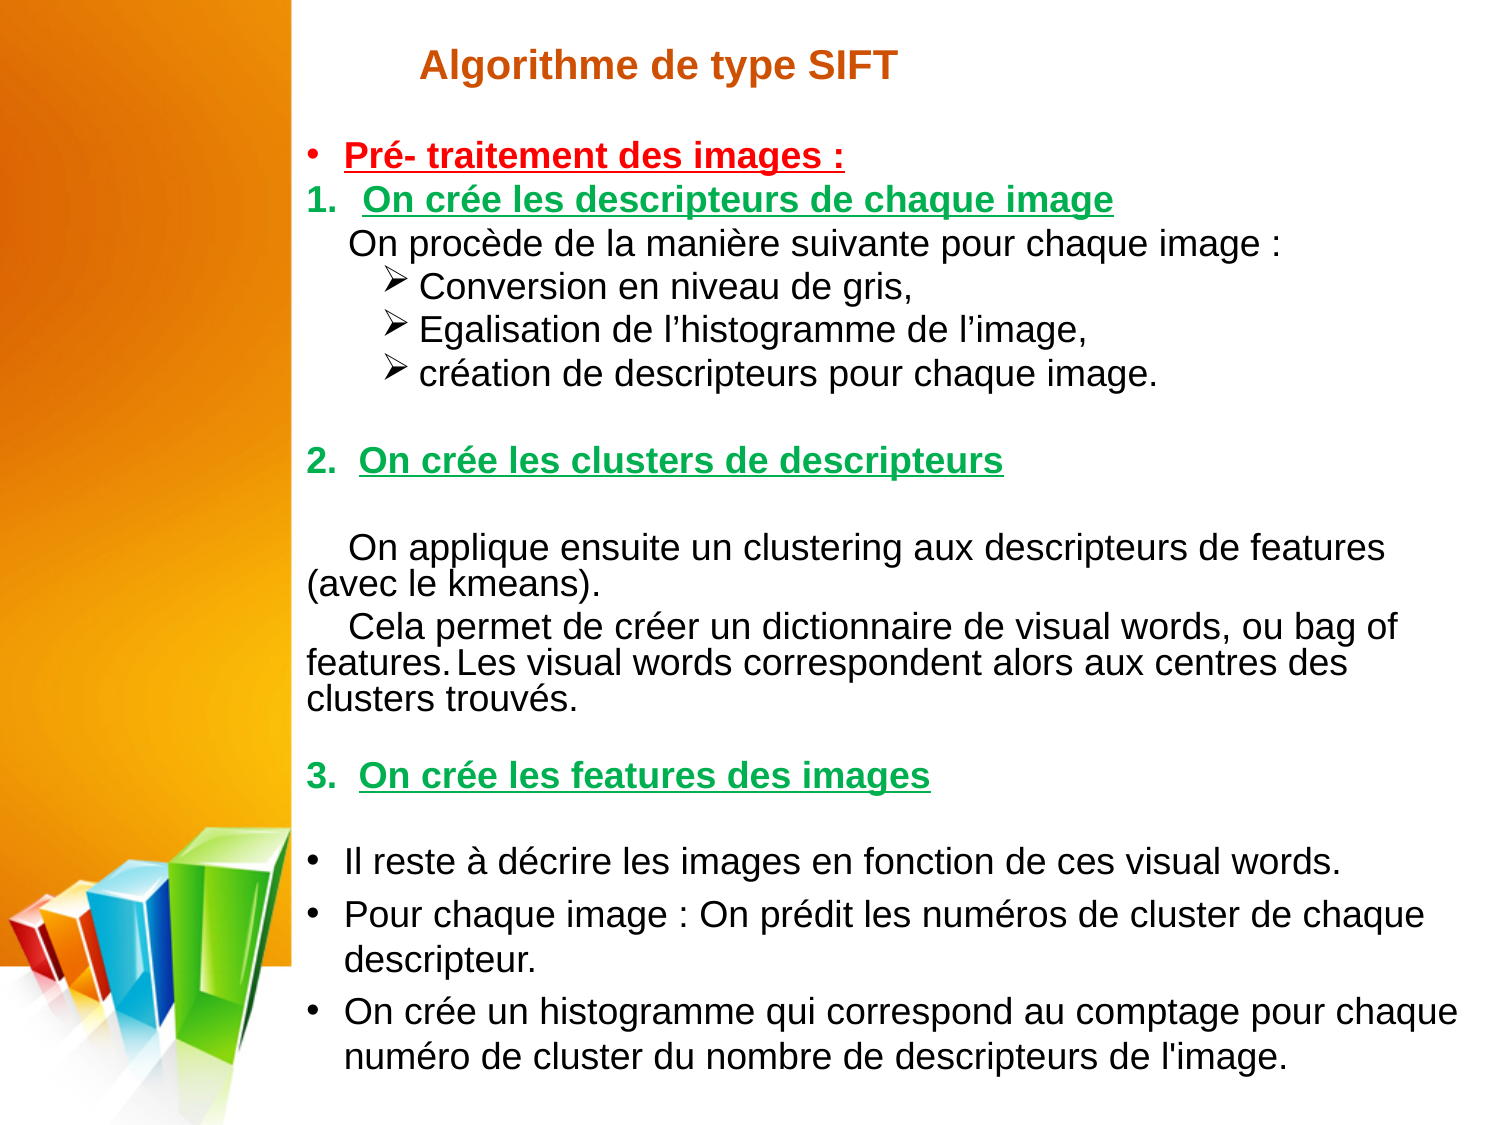

Algorithme de type SIFT
Pré- traitement des images :
On crée les descripteurs de chaque image
    On procède de la manière suivante pour chaque image :
Conversion en niveau de gris,
Egalisation de l’histogramme de l’image,
création de descripteurs pour chaque image.

2.  On crée les clusters de descripteurs

    On applique ensuite un clustering aux descripteurs de features (avec le kmeans).
    Cela permet de créer un dictionnaire de visual words, ou bag of features.	Les visual words correspondent alors aux centres des clusters trouvés.

3.  On crée les features des images

Il reste à décrire les images en fonction de ces visual words.
Pour chaque image : On prédit les numéros de cluster de chaque descripteur.
On crée un histogramme qui correspond au comptage pour chaque numéro de cluster du nombre de descripteurs de l'image.